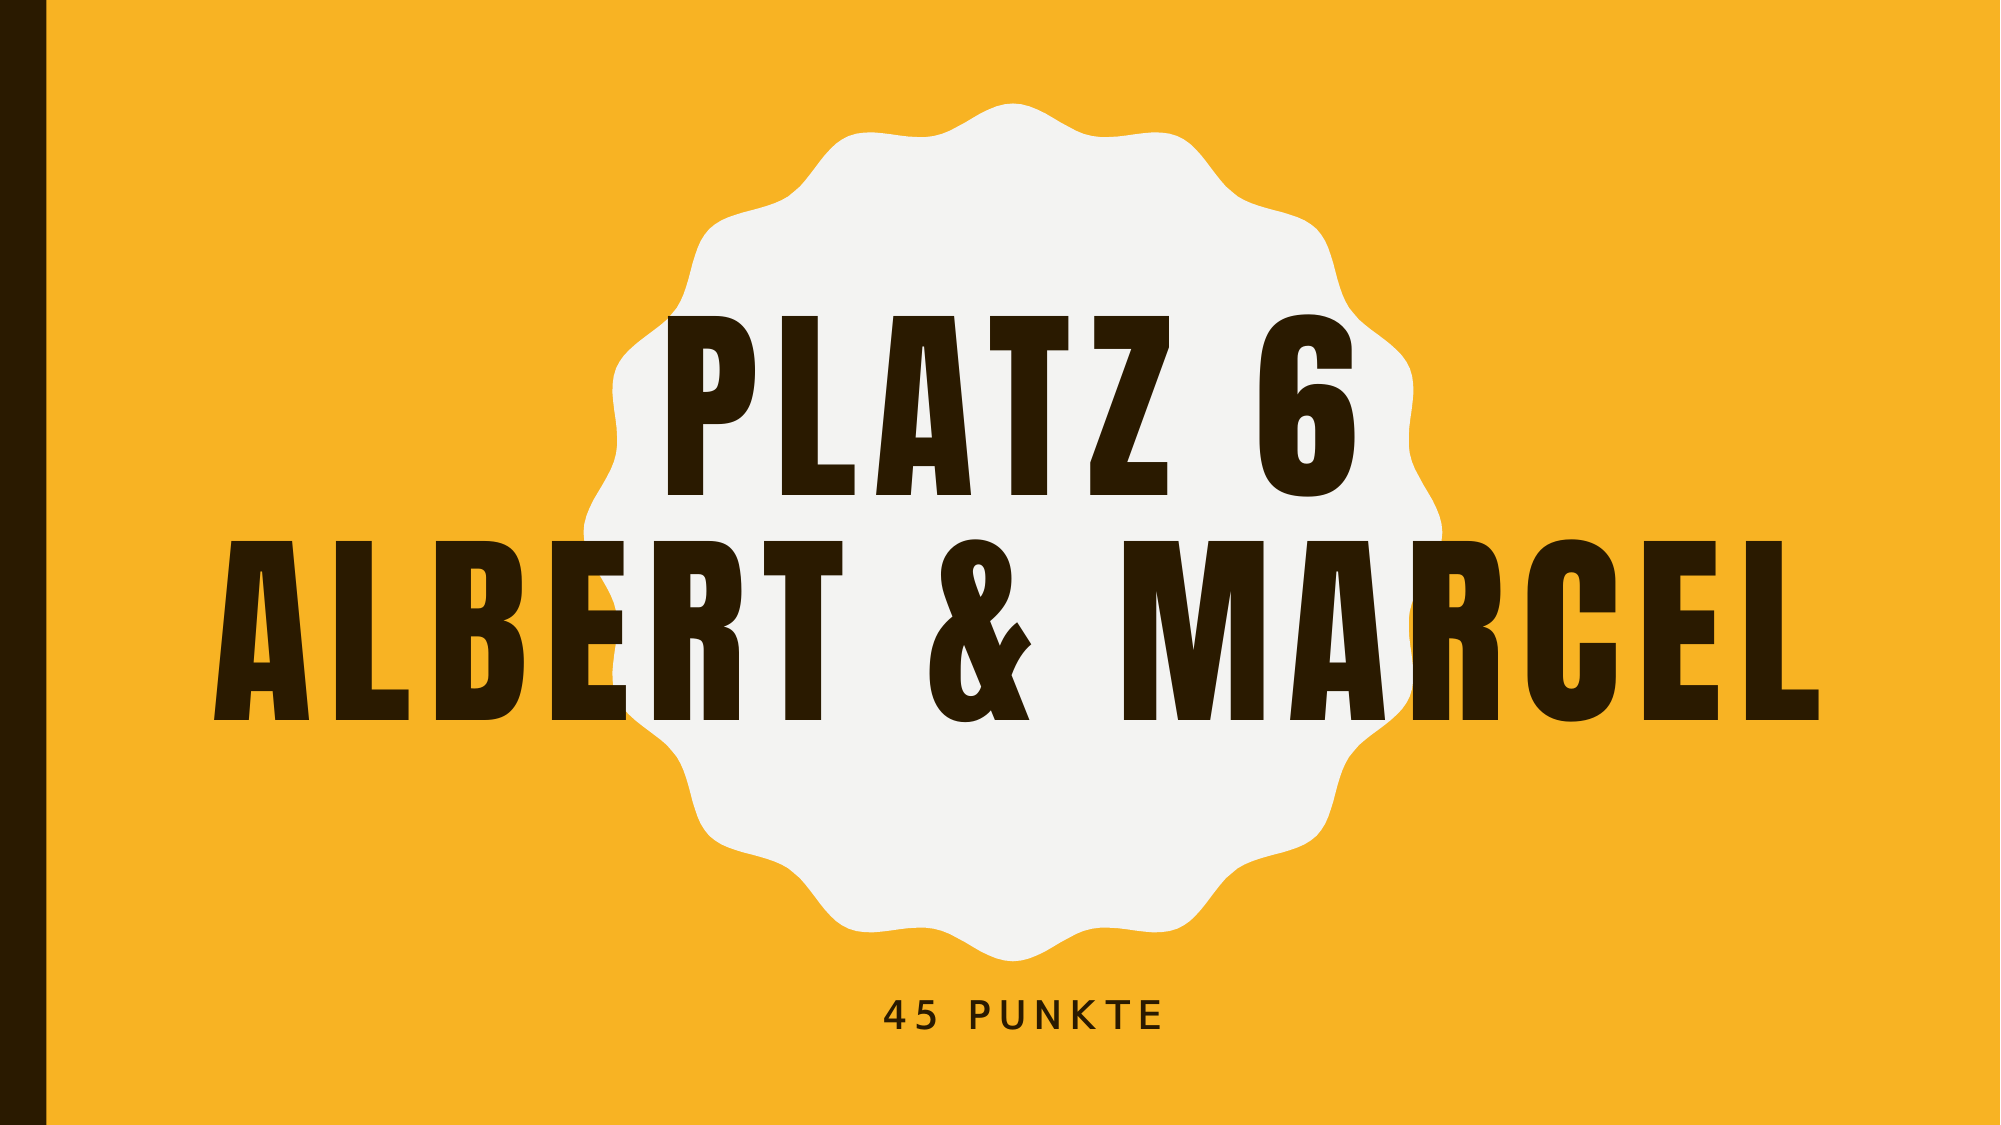

# Platz 6 Albert & Marcel
45 Punkte